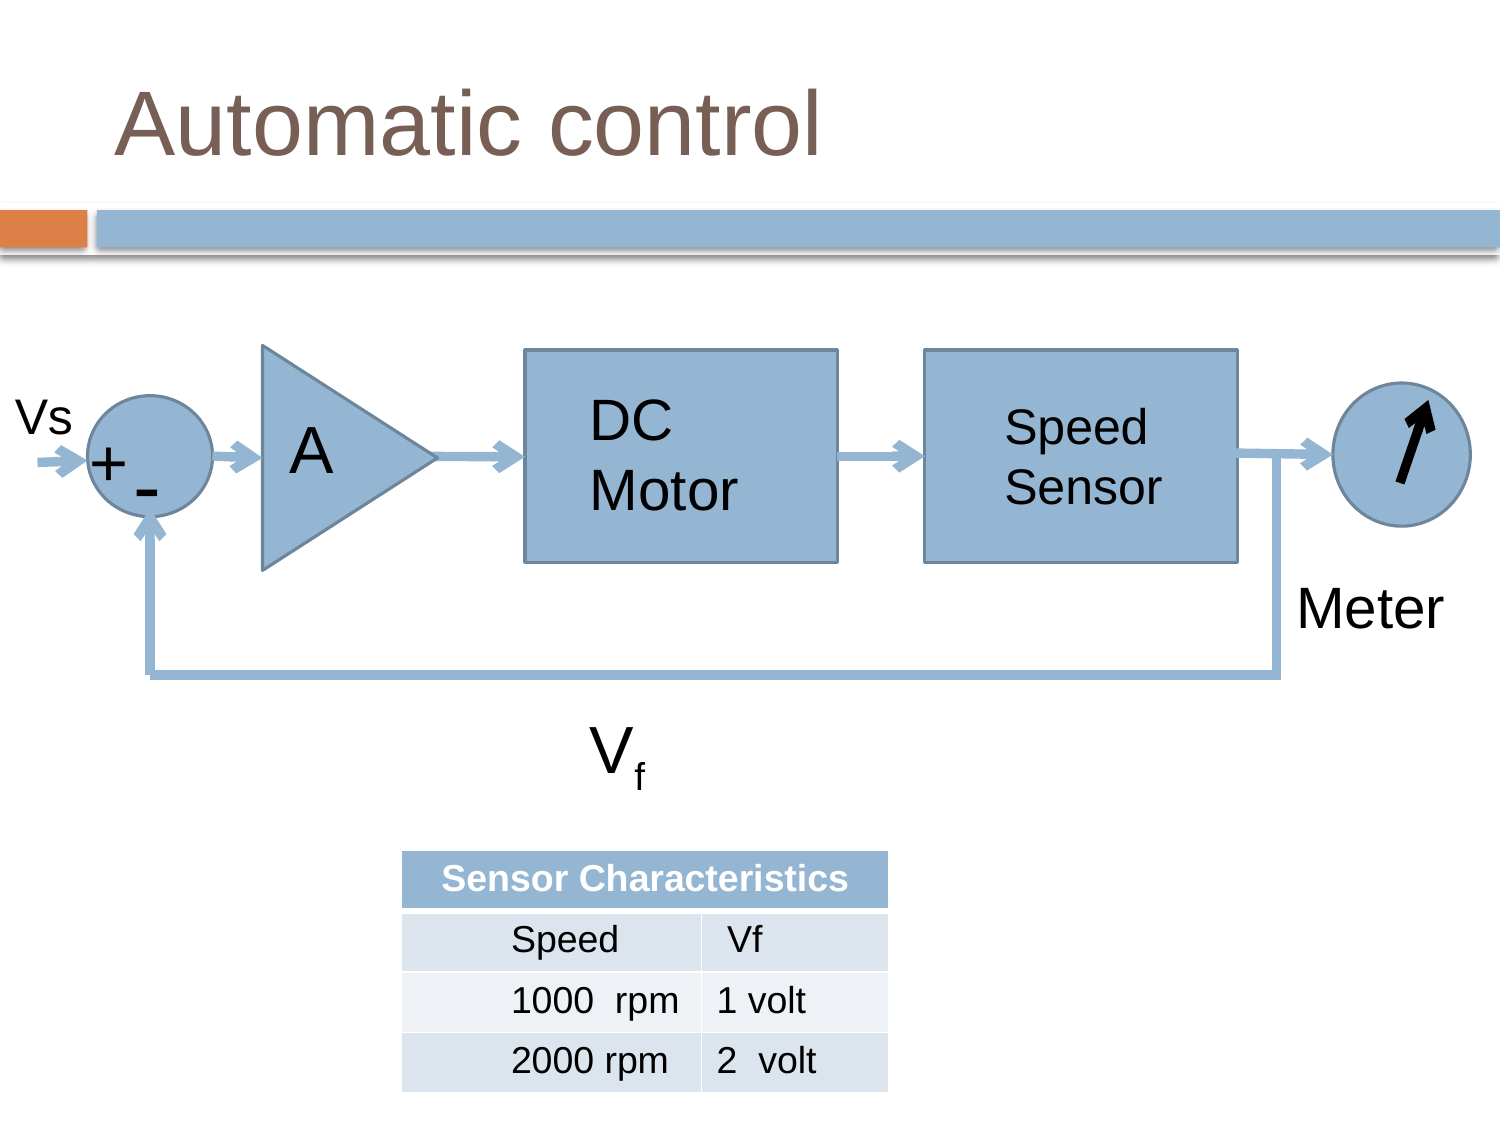

# Automatic control

DC Motor
Vs

Speed Sensor

A
+
-
Meter
Vf
| Sensor Characteristics |  |
| --- | --- |
| Speed | Vf |
| 1000 rpm | 1 volt |
| 2000 rpm | 2 volt |